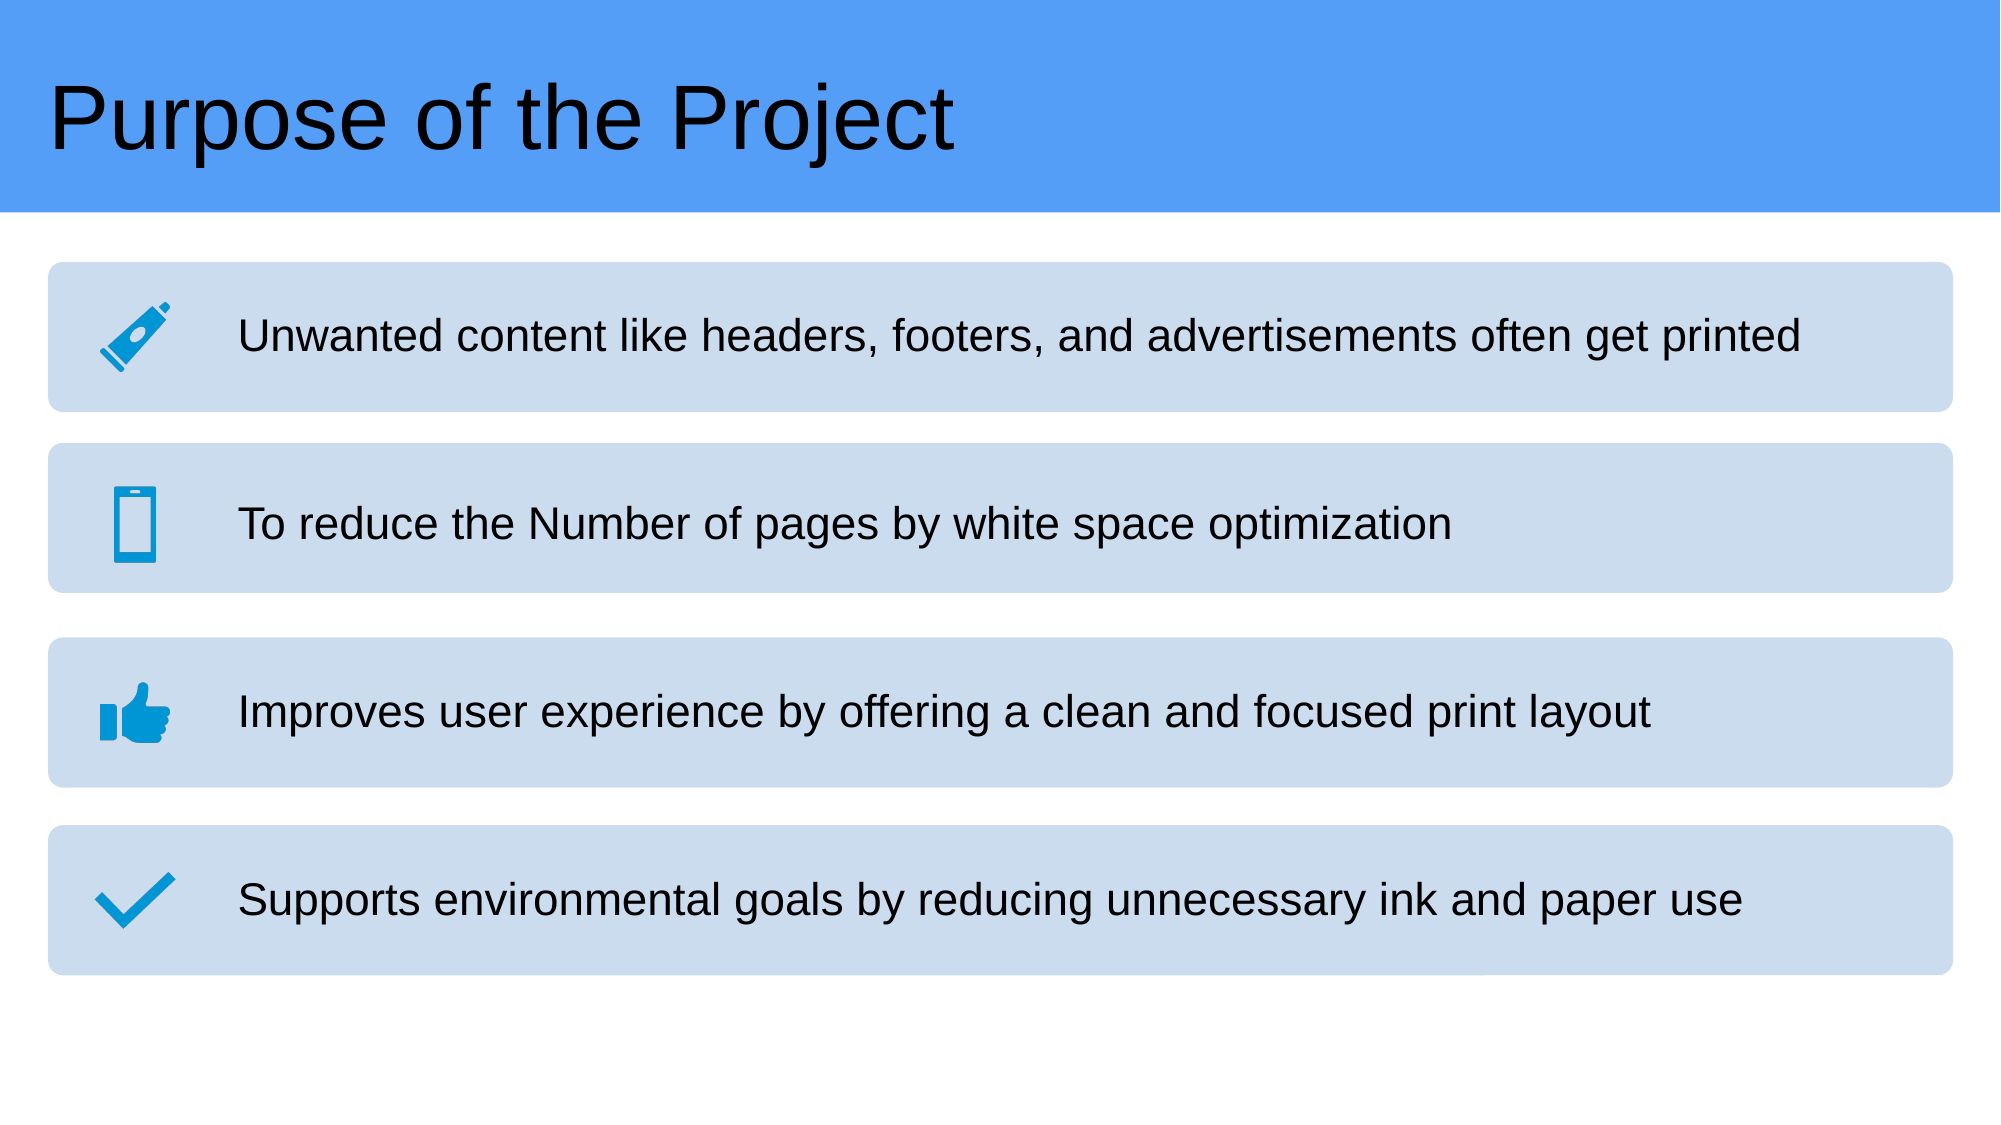

# Purpose of the Project
Unwanted content like headers, footers, and advertisements often get printed
To reduce the Number of pages by white space optimization
Improves user experience by offering a clean and focused print layout
Supports environmental goals by reducing unnecessary ink and paper use